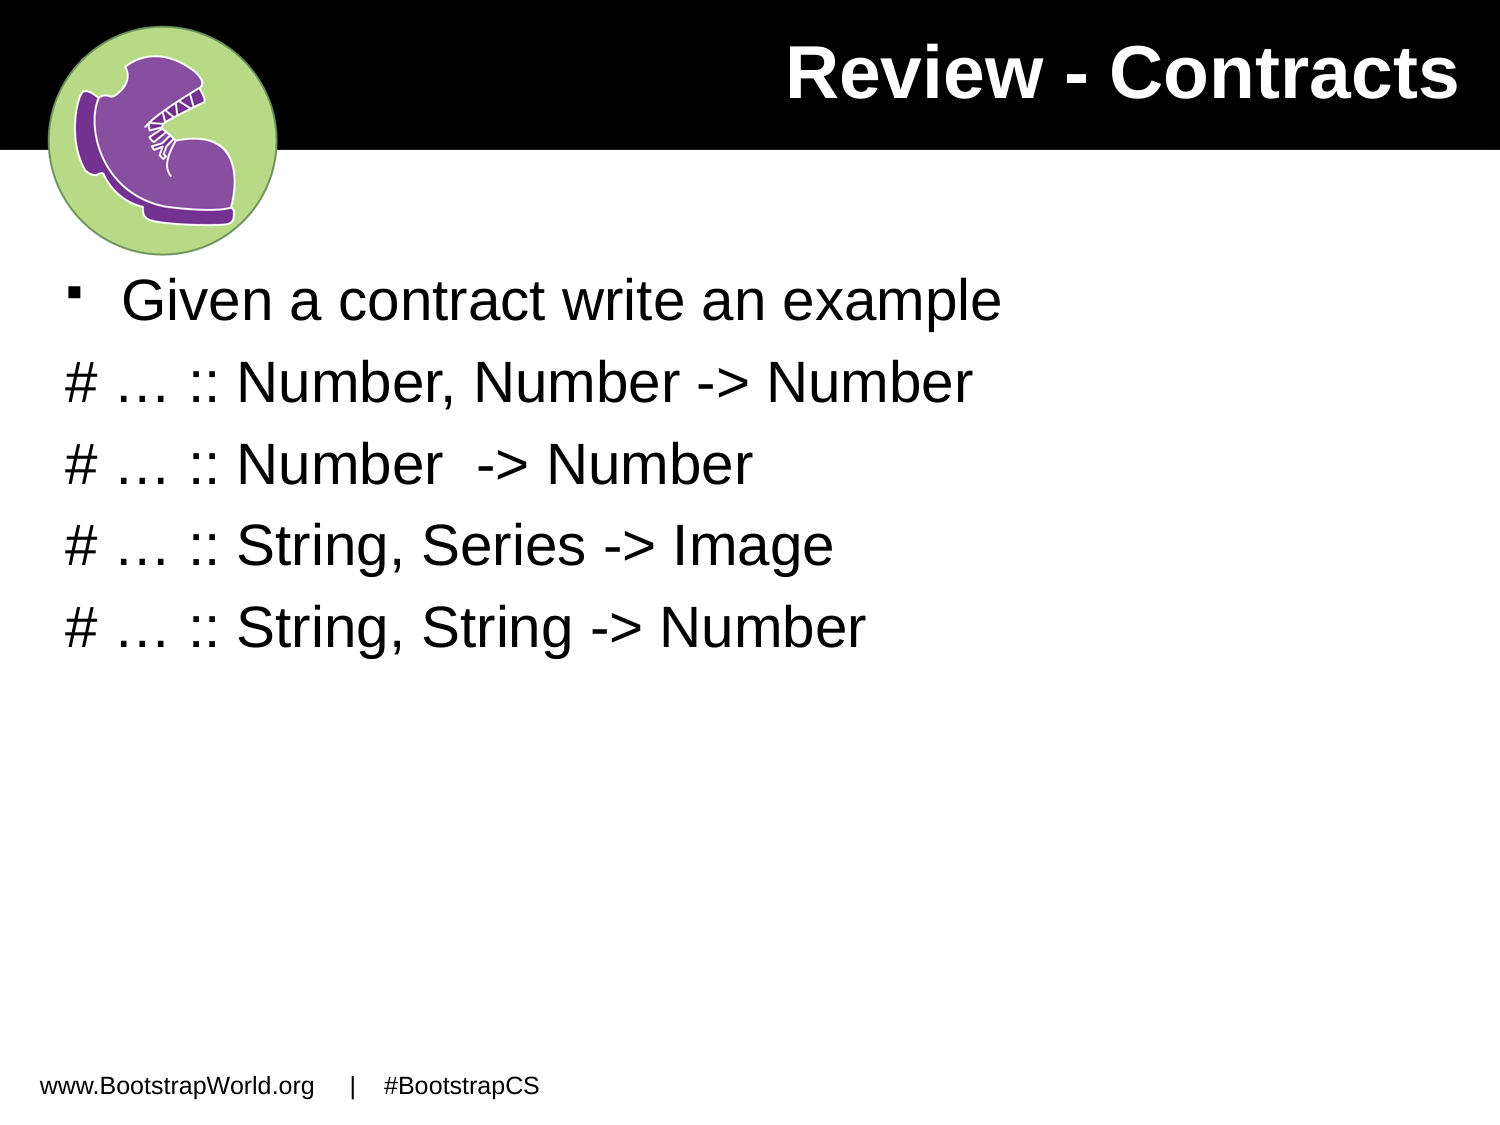

# Review - Contracts
Given a contract write an example
# … :: Number, Number -> Number
# … :: Number  -> Number
# … :: String, Series -> Image
# … :: String, String -> Number

www.BootstrapWorld.org     |    #BootstrapCS